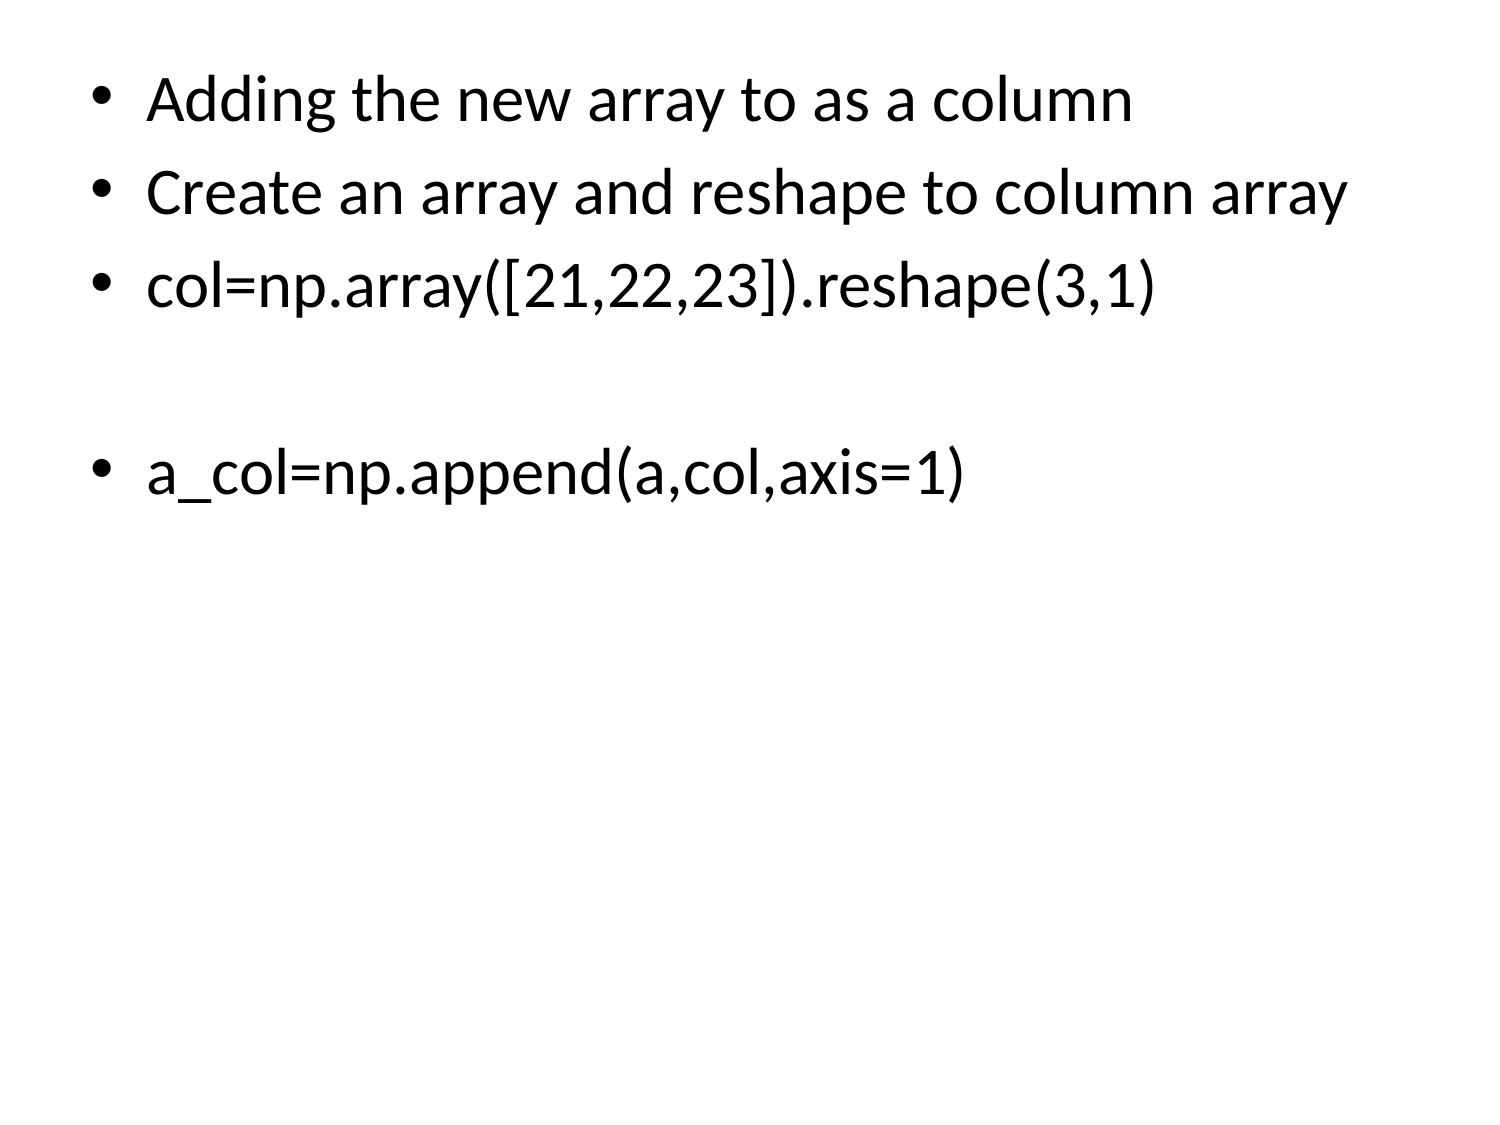

Adding the new array to as a column
Create an array and reshape to column array
col=np.array([21,22,23]).reshape(3,1)

a_col=np.append(a,col,axis=1)